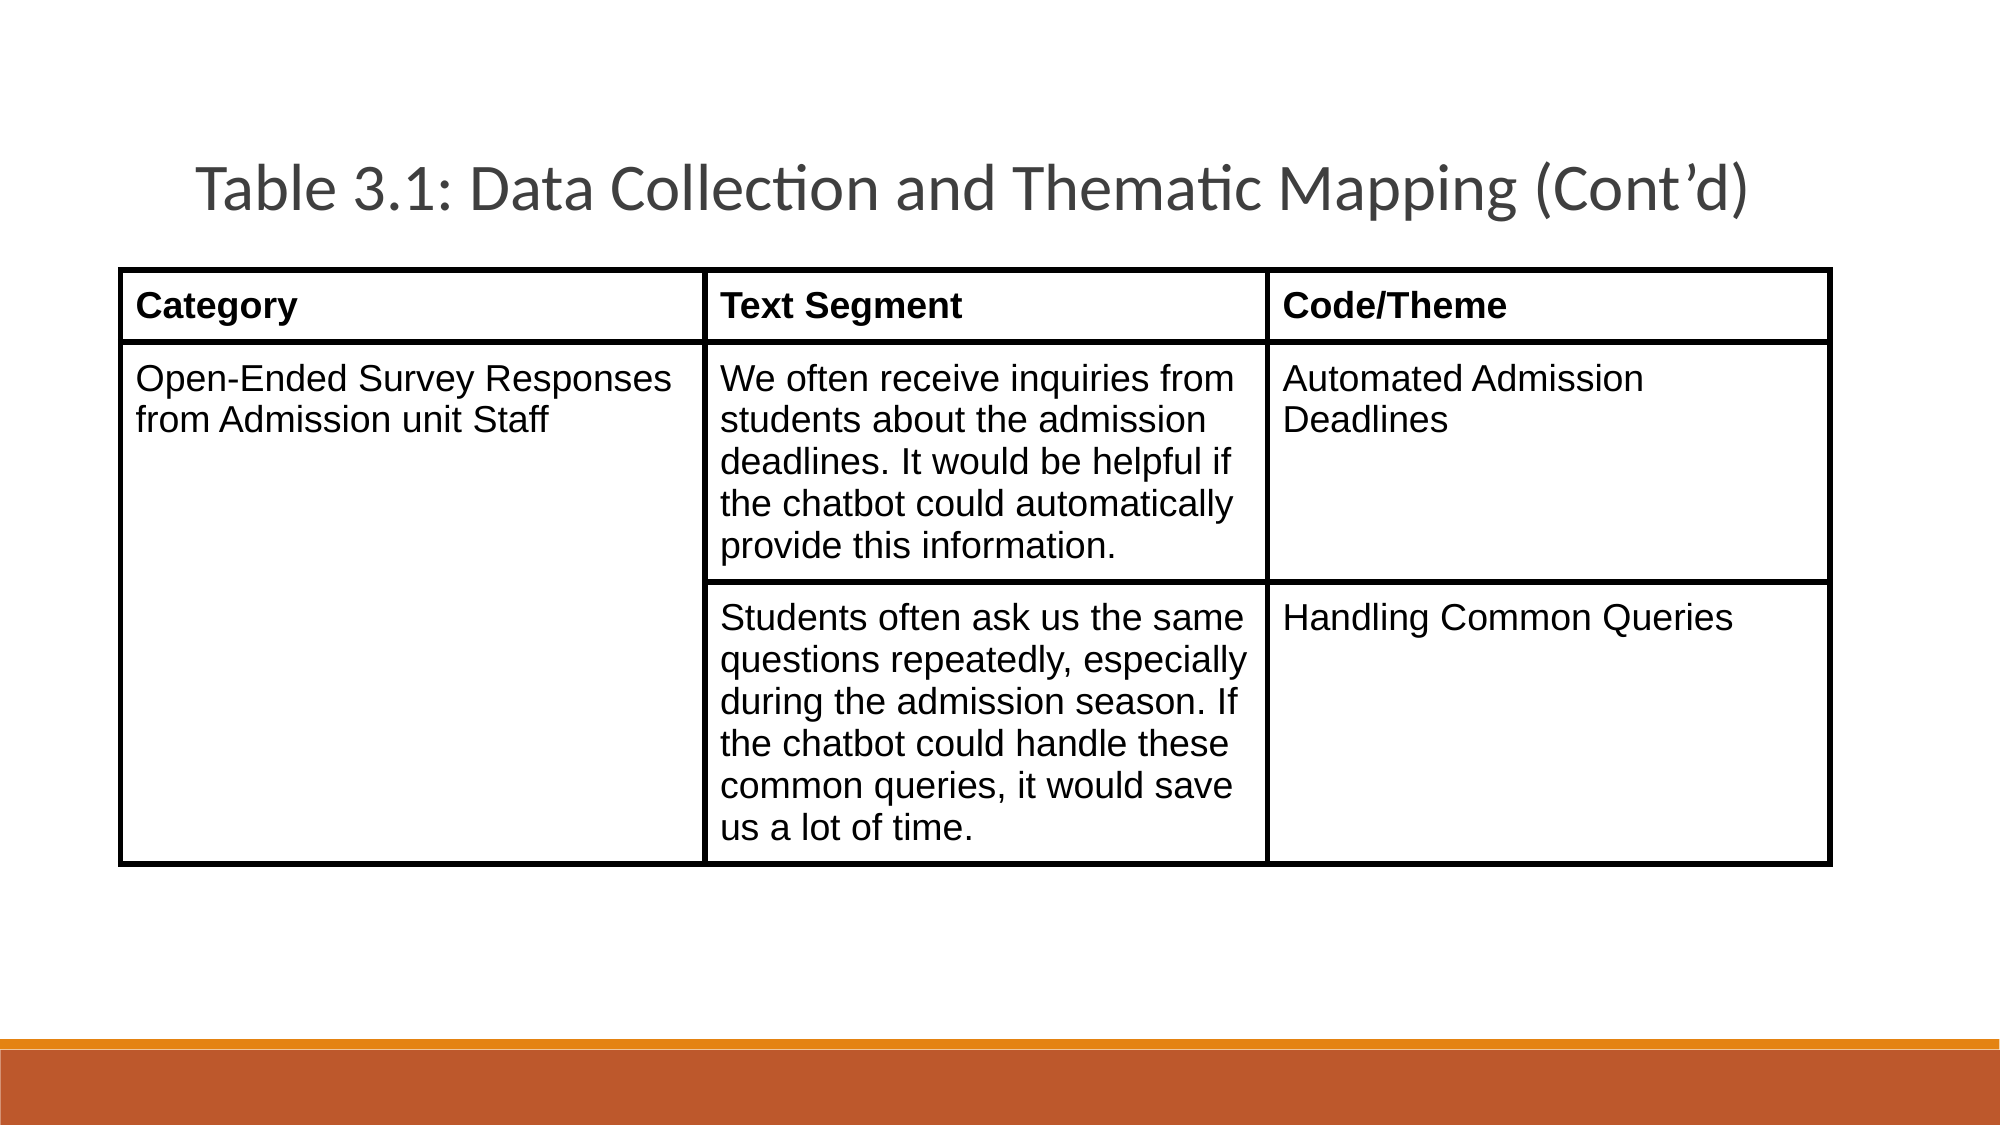

Table 3.1: Data Collection and Thematic Mapping (Cont’d)
| Category | Text Segment | Code/Theme |
| --- | --- | --- |
| Open-Ended Survey Responses from Admission unit Staff | We often receive inquiries from students about the admission deadlines. It would be helpful if the chatbot could automatically provide this information. | Automated Admission Deadlines |
|  | Students often ask us the same questions repeatedly, especially during the admission season. If the chatbot could handle these common queries, it would save us a lot of time. | Handling Common Queries |